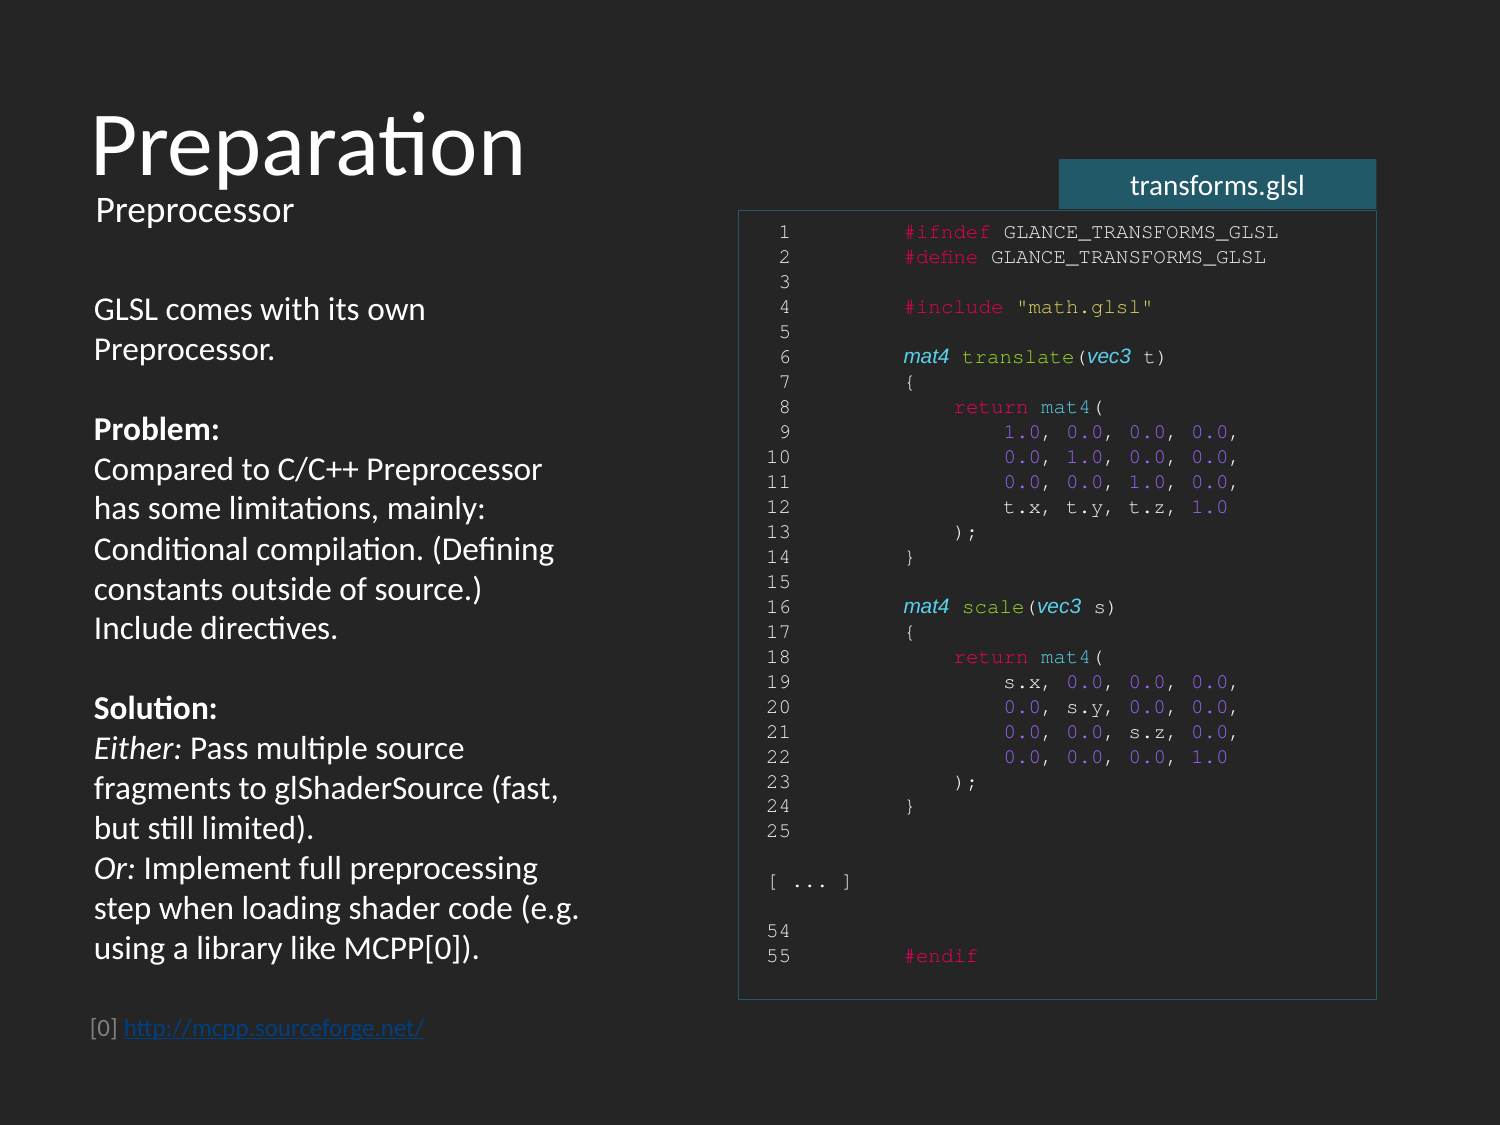

# Preparation
transforms.glsl
  1 	#ifndef GLANCE_TRANSFORMS_GLSL
  2 	#define GLANCE_TRANSFORMS_GLSL
  3
  4 	#include "math.glsl"
  5
  6 	mat4 translate(vec3 t)
  7 	{
  8 	    return mat4(
  9 	        1.0, 0.0, 0.0, 0.0,
 10 	        0.0, 1.0, 0.0, 0.0,
 11 	        0.0, 0.0, 1.0, 0.0,
 12 	        t.x, t.y, t.z, 1.0
 13 	    );
 14 	}
 15
 16 	mat4 scale(vec3 s)
 17 	{
 18 	    return mat4(
 19 	        s.x, 0.0, 0.0, 0.0,
 20 	        0.0, s.y, 0.0, 0.0,
 21 	        0.0, 0.0, s.z, 0.0,
 22 	        0.0, 0.0, 0.0, 1.0
 23 	    );
 24 	}
 25

 [ ... ]

 54
 55 	#endif

Preprocessor
GLSL comes with its own Preprocessor.

Problem:
Compared to C/C++ Preprocessor has some limitations, mainly:
Conditional compilation. (Defining constants outside of source.)
Include directives.

Solution:
Either: Pass multiple source fragments to glShaderSource (fast, but still limited).
Or: Implement full preprocessing step when loading shader code (e.g. using a library like MCPP[0]).
[0] http://mcpp.sourceforge.net/